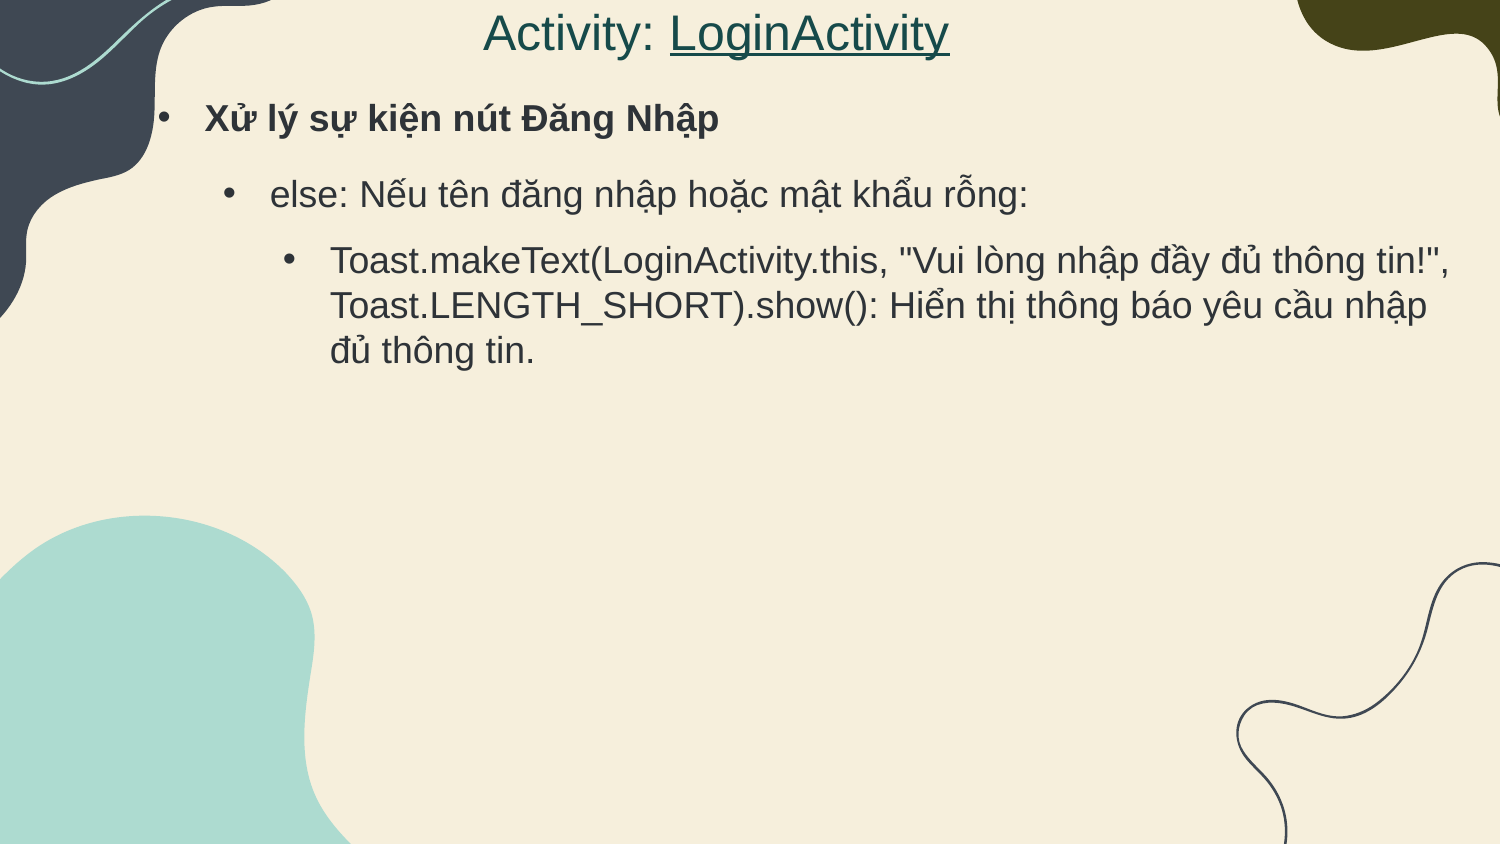

Activity: LoginActivity
Xử lý sự kiện nút Đăng Nhập
else: Nếu tên đăng nhập hoặc mật khẩu rỗng:
Toast.makeText(LoginActivity.this, "Vui lòng nhập đầy đủ thông tin!", Toast.LENGTH_SHORT).show(): Hiển thị thông báo yêu cầu nhập đủ thông tin.